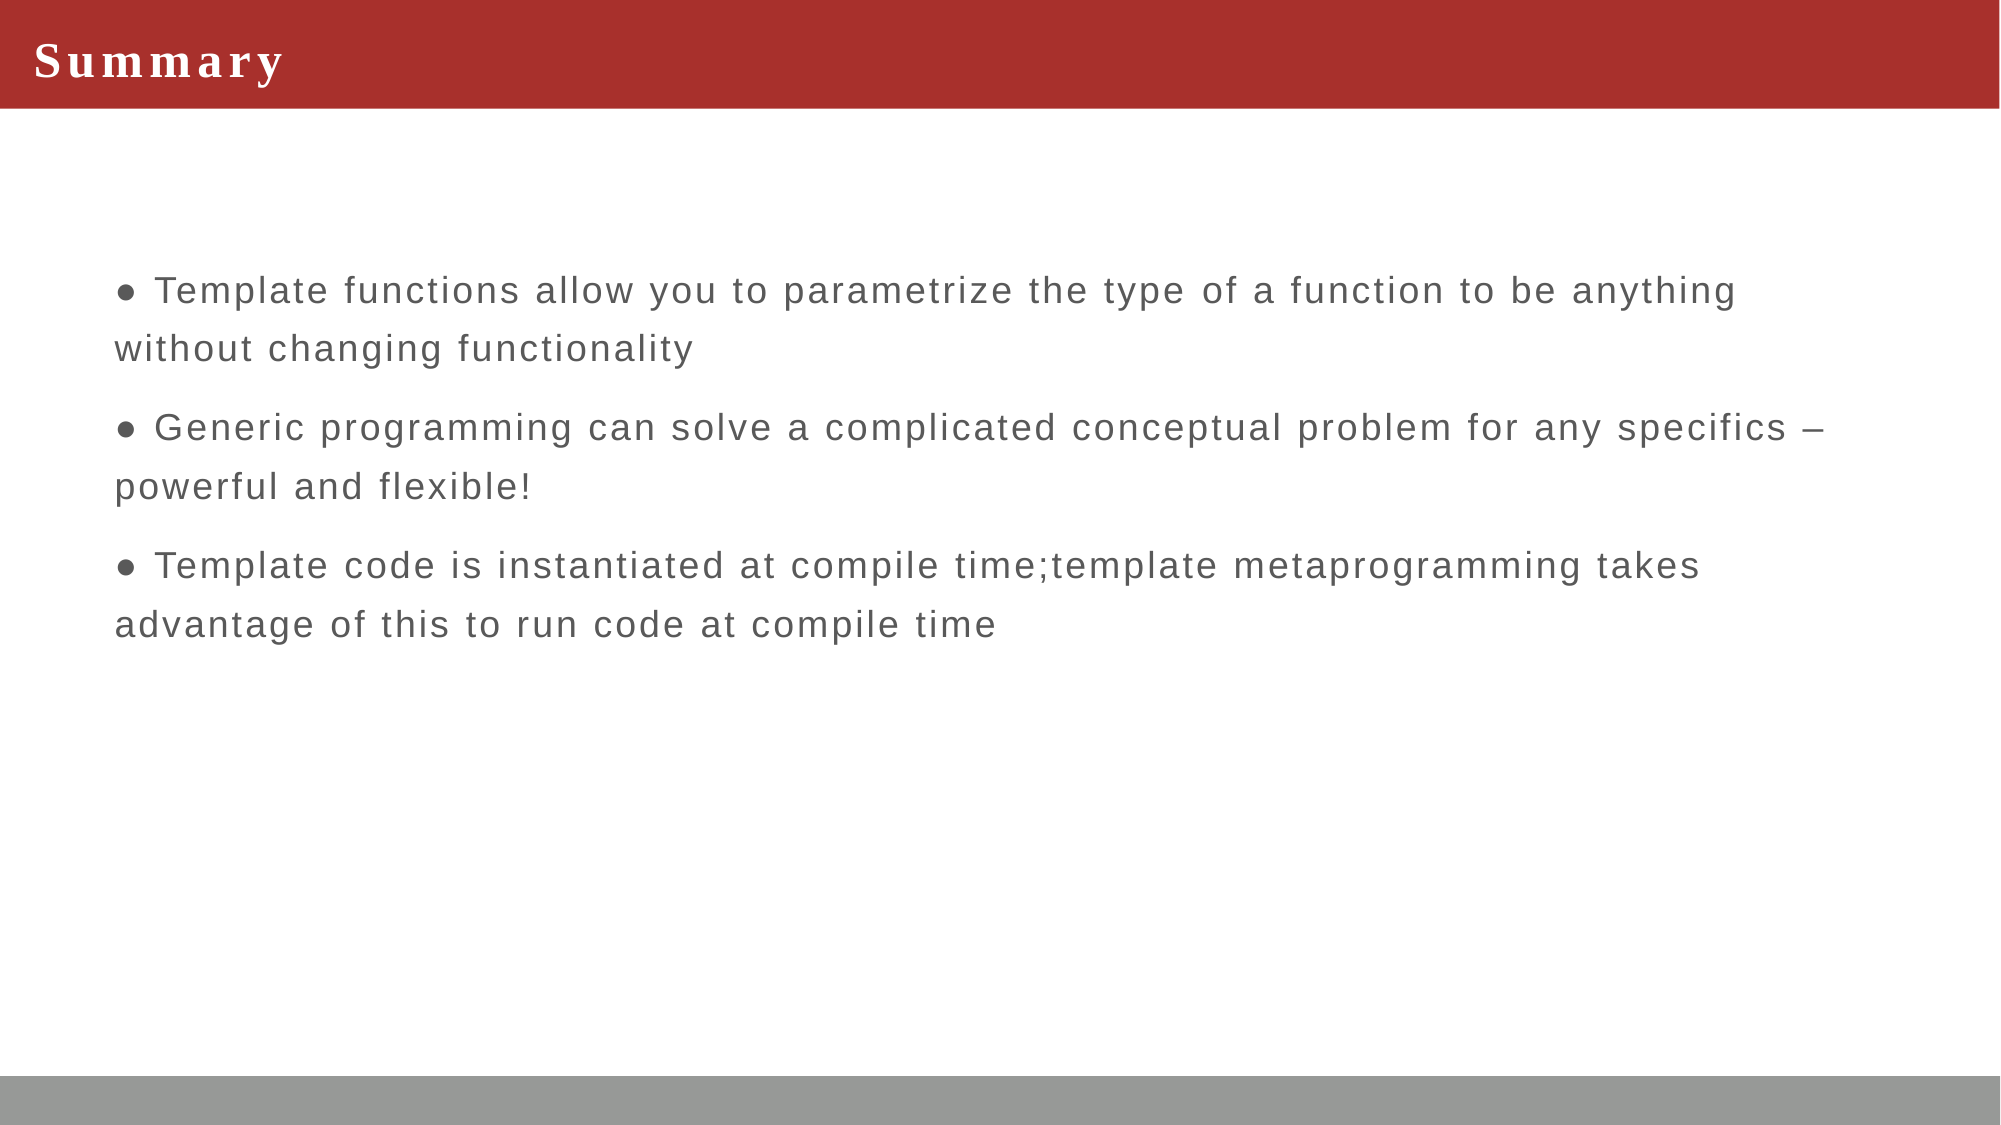

# Summary
● Template functions allow you to parametrize the type of a function to be anything without changing functionality
● Generic programming can solve a complicated conceptual problem for any specifics – powerful and flexible!
● Template code is instantiated at compile time;template metaprogramming takes advantage of this to run code at compile time
16